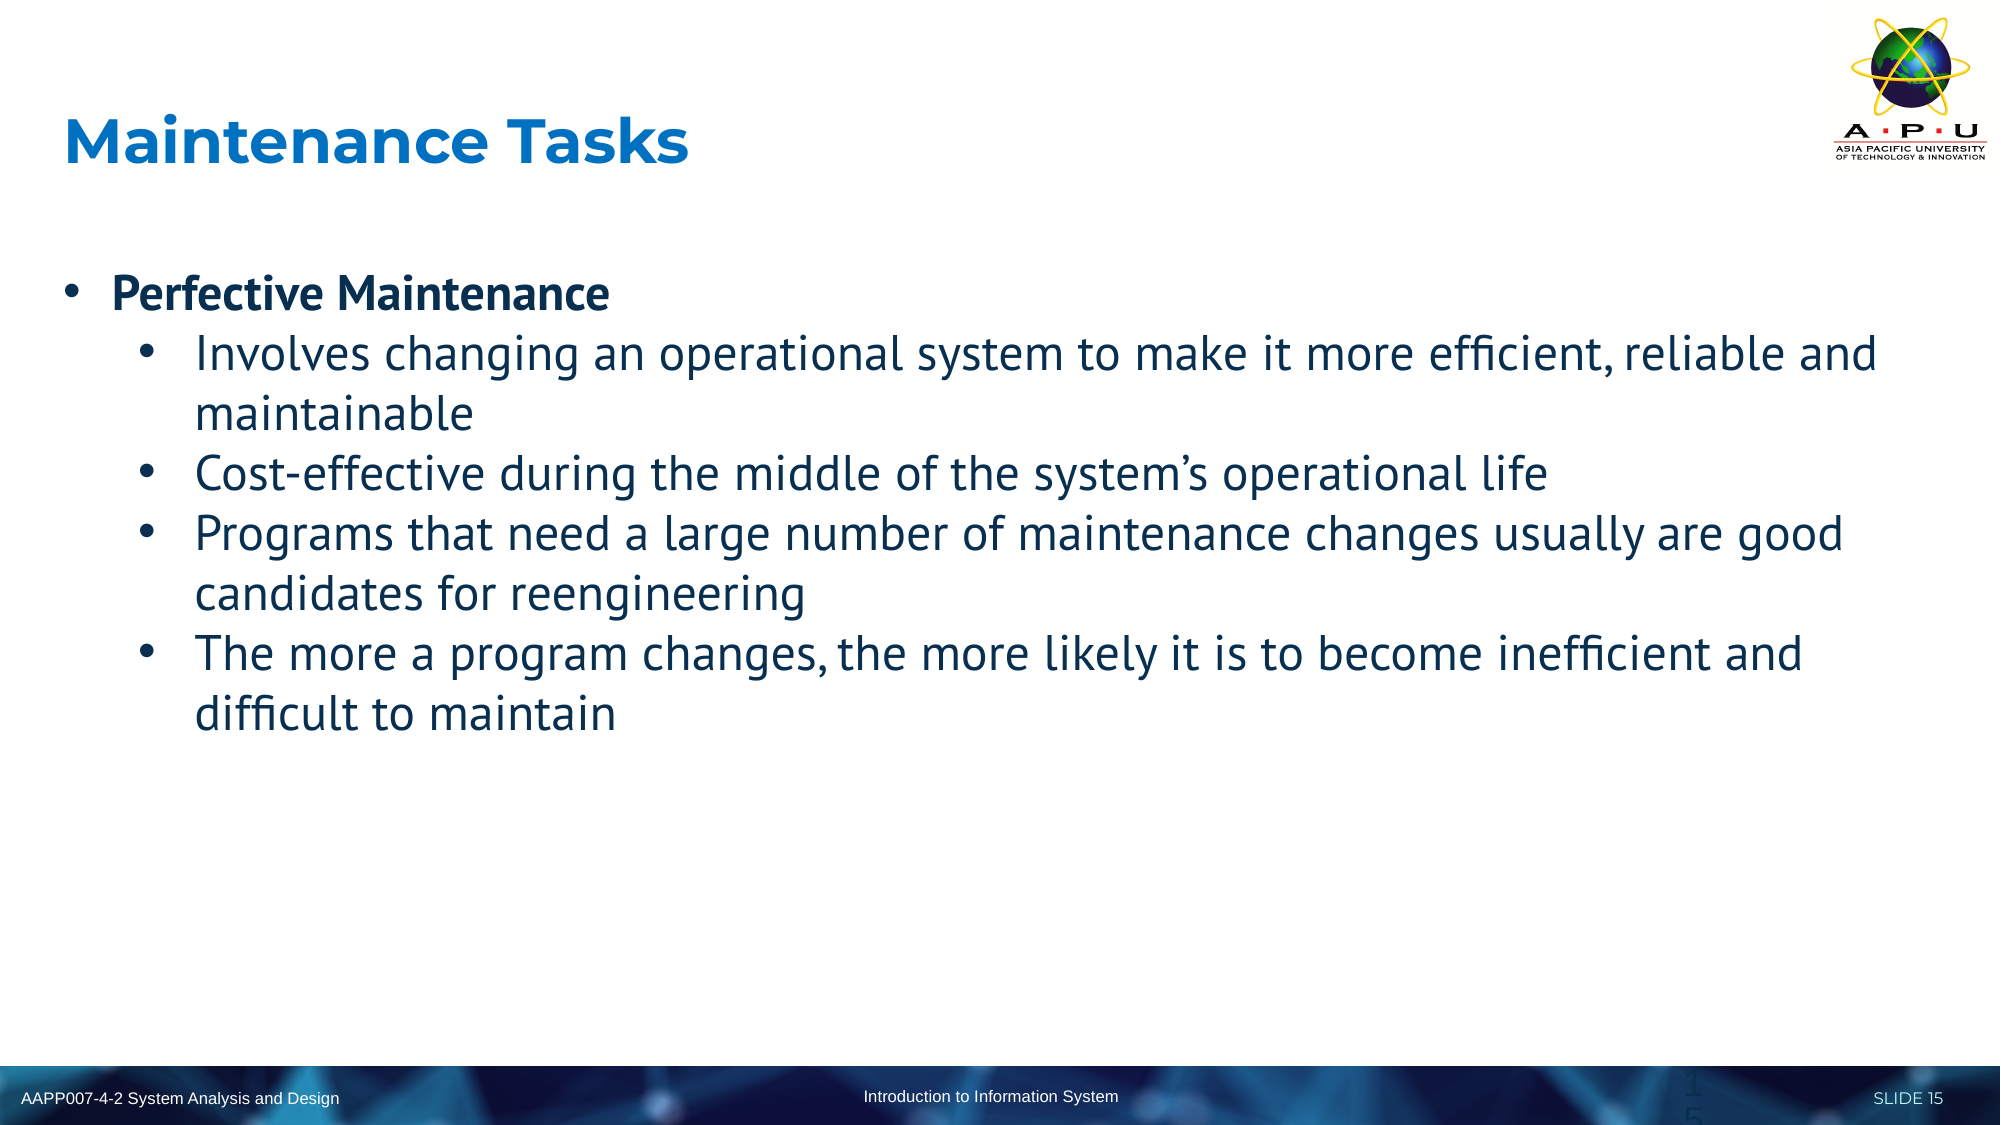

# Maintenance Tasks
 Perfective Maintenance
Involves changing an operational system to make it more efficient, reliable and maintainable
Cost-effective during the middle of the system’s operational life
Programs that need a large number of maintenance changes usually are good candidates for reengineering
The more a program changes, the more likely it is to become inefficient and difficult to maintain
15